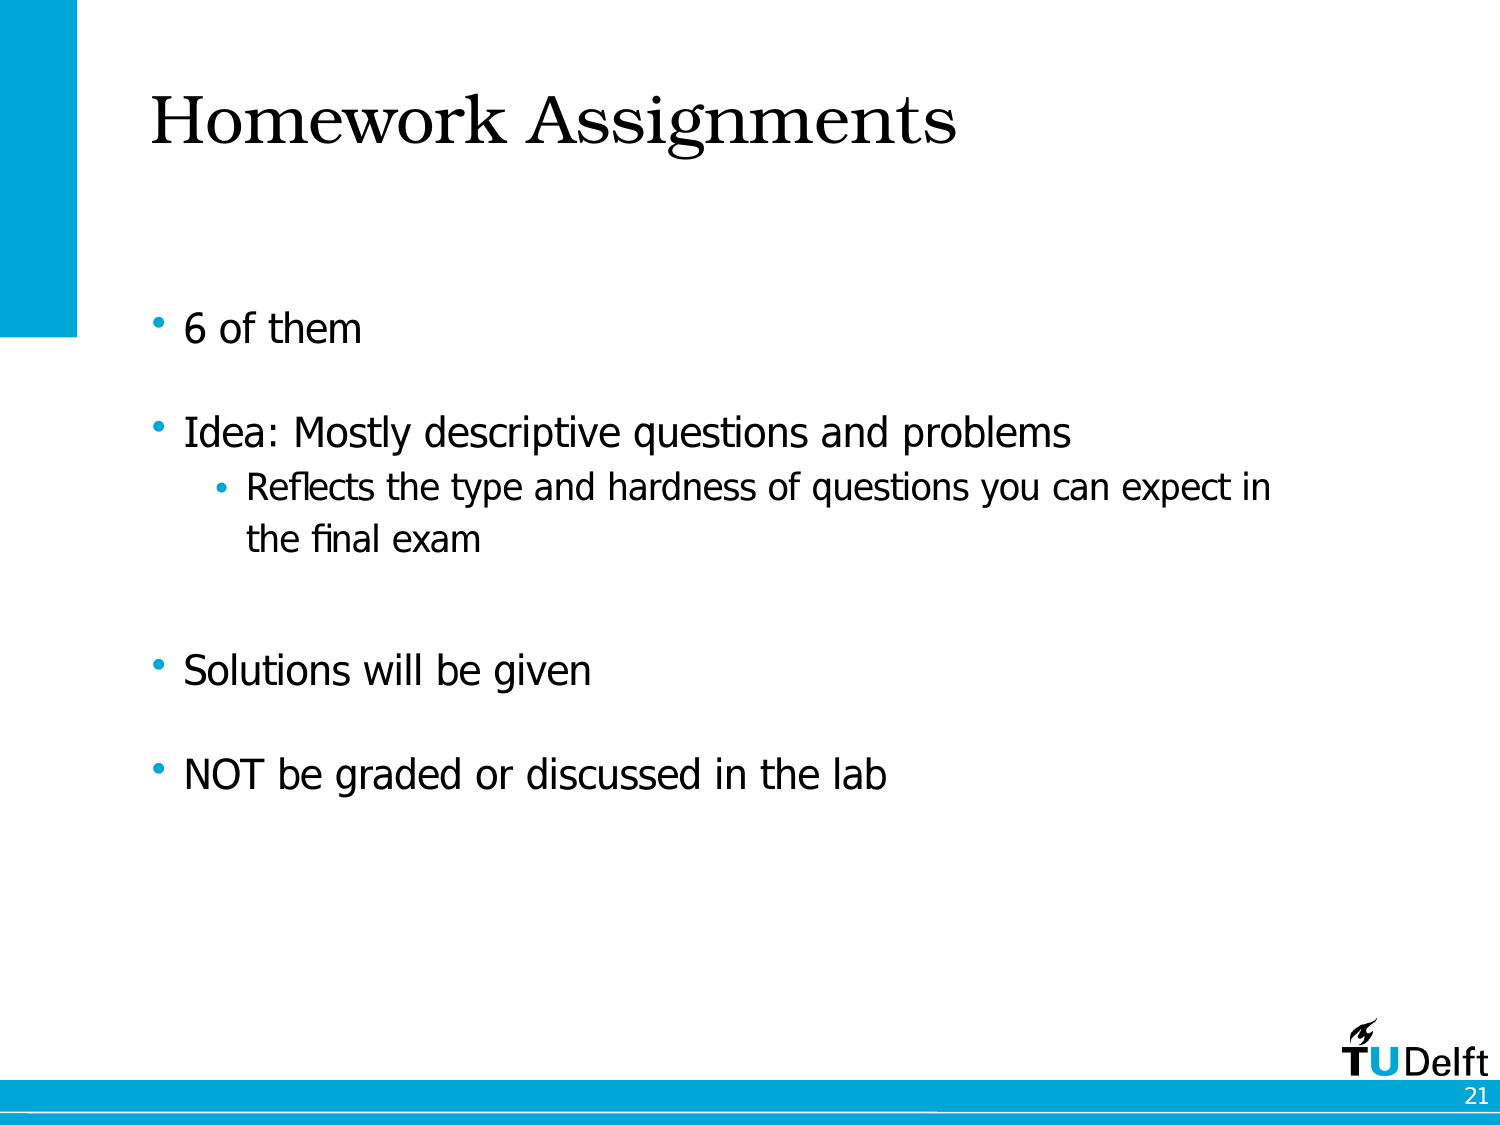

# Homework Assignments
6 of them

Idea: Mostly descriptive questions and problems
Reflects the type and hardness of questions you can expect in the final exam

Solutions will be given

NOT be graded or discussed in the lab